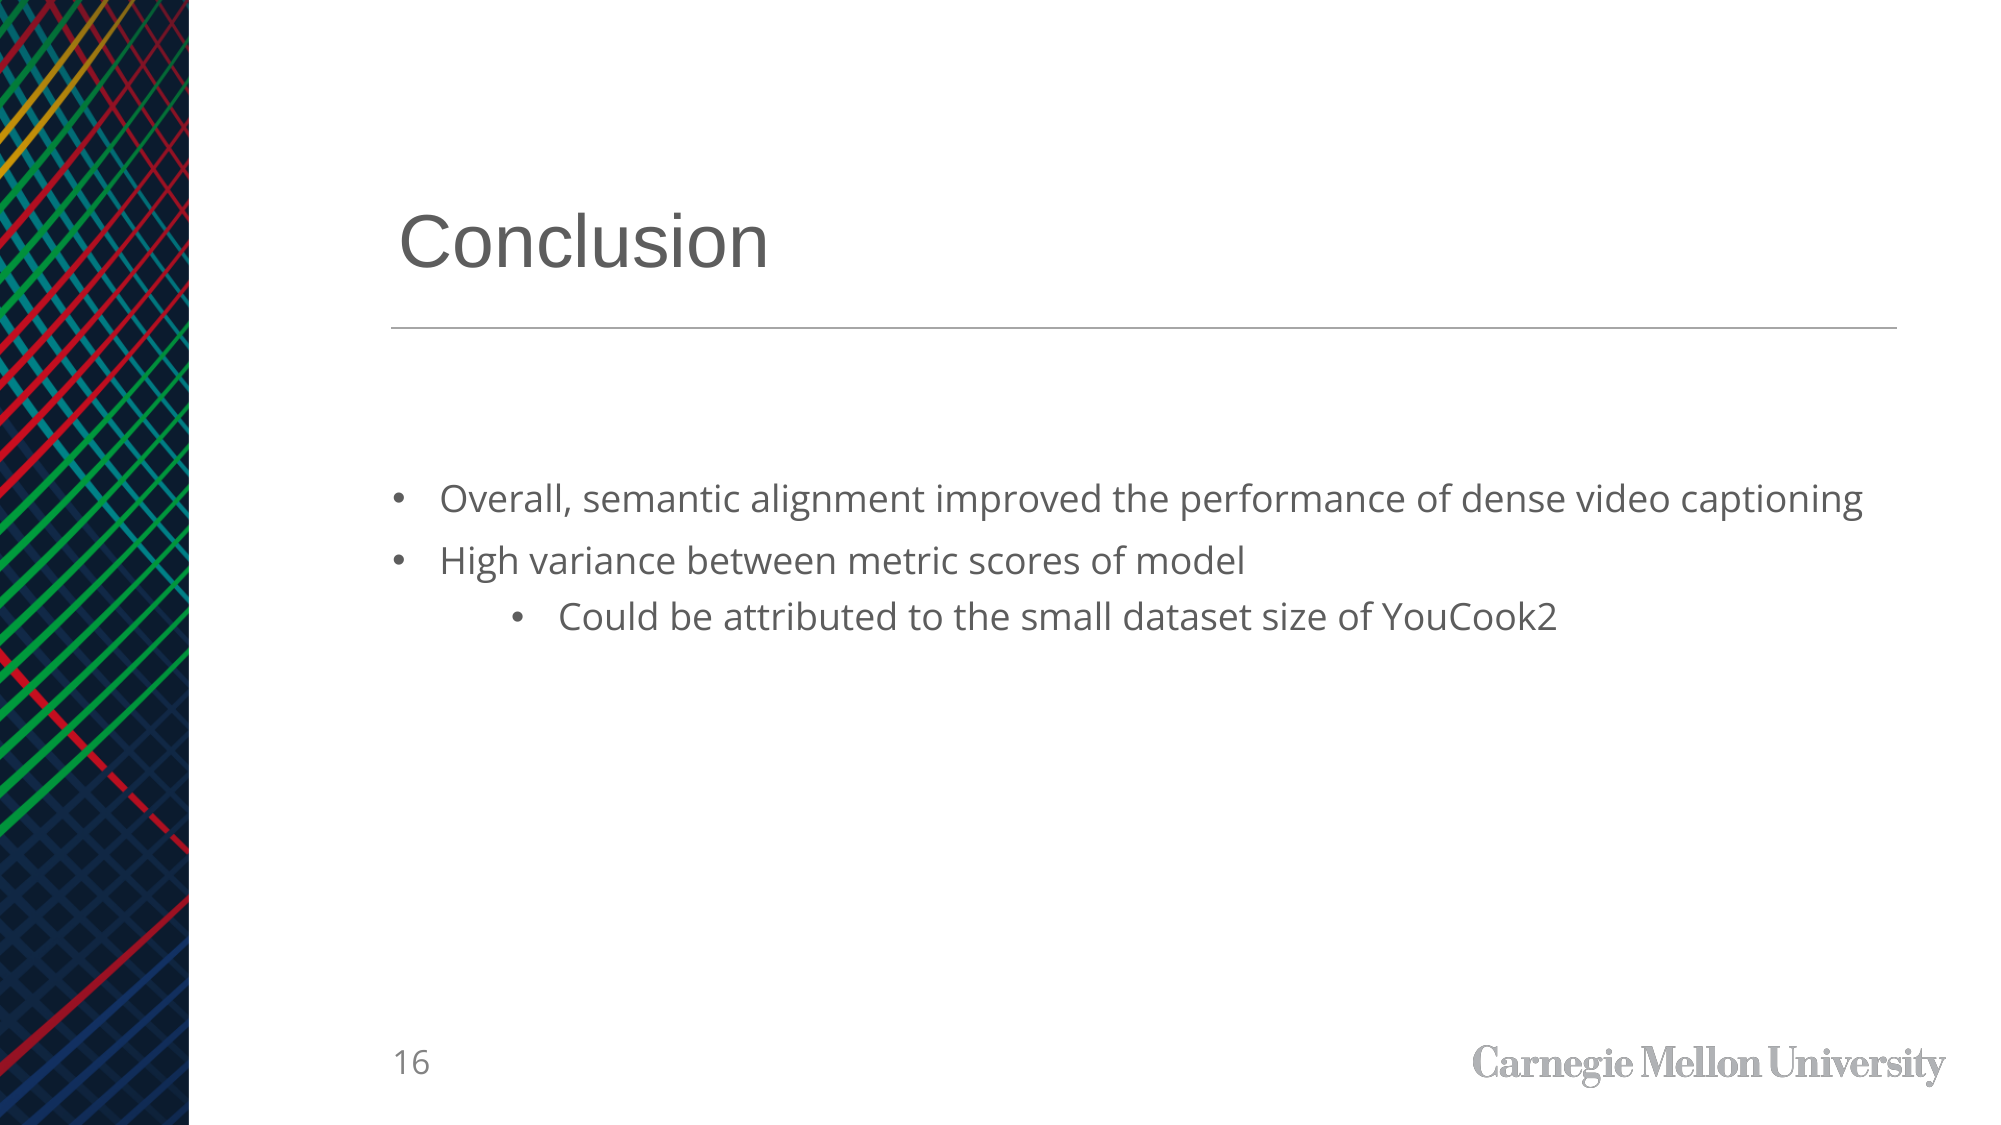

Conclusion
Overall, semantic alignment improved the performance of dense video captioning
High variance between metric scores of model
Could be attributed to the small dataset size of YouCook2

16